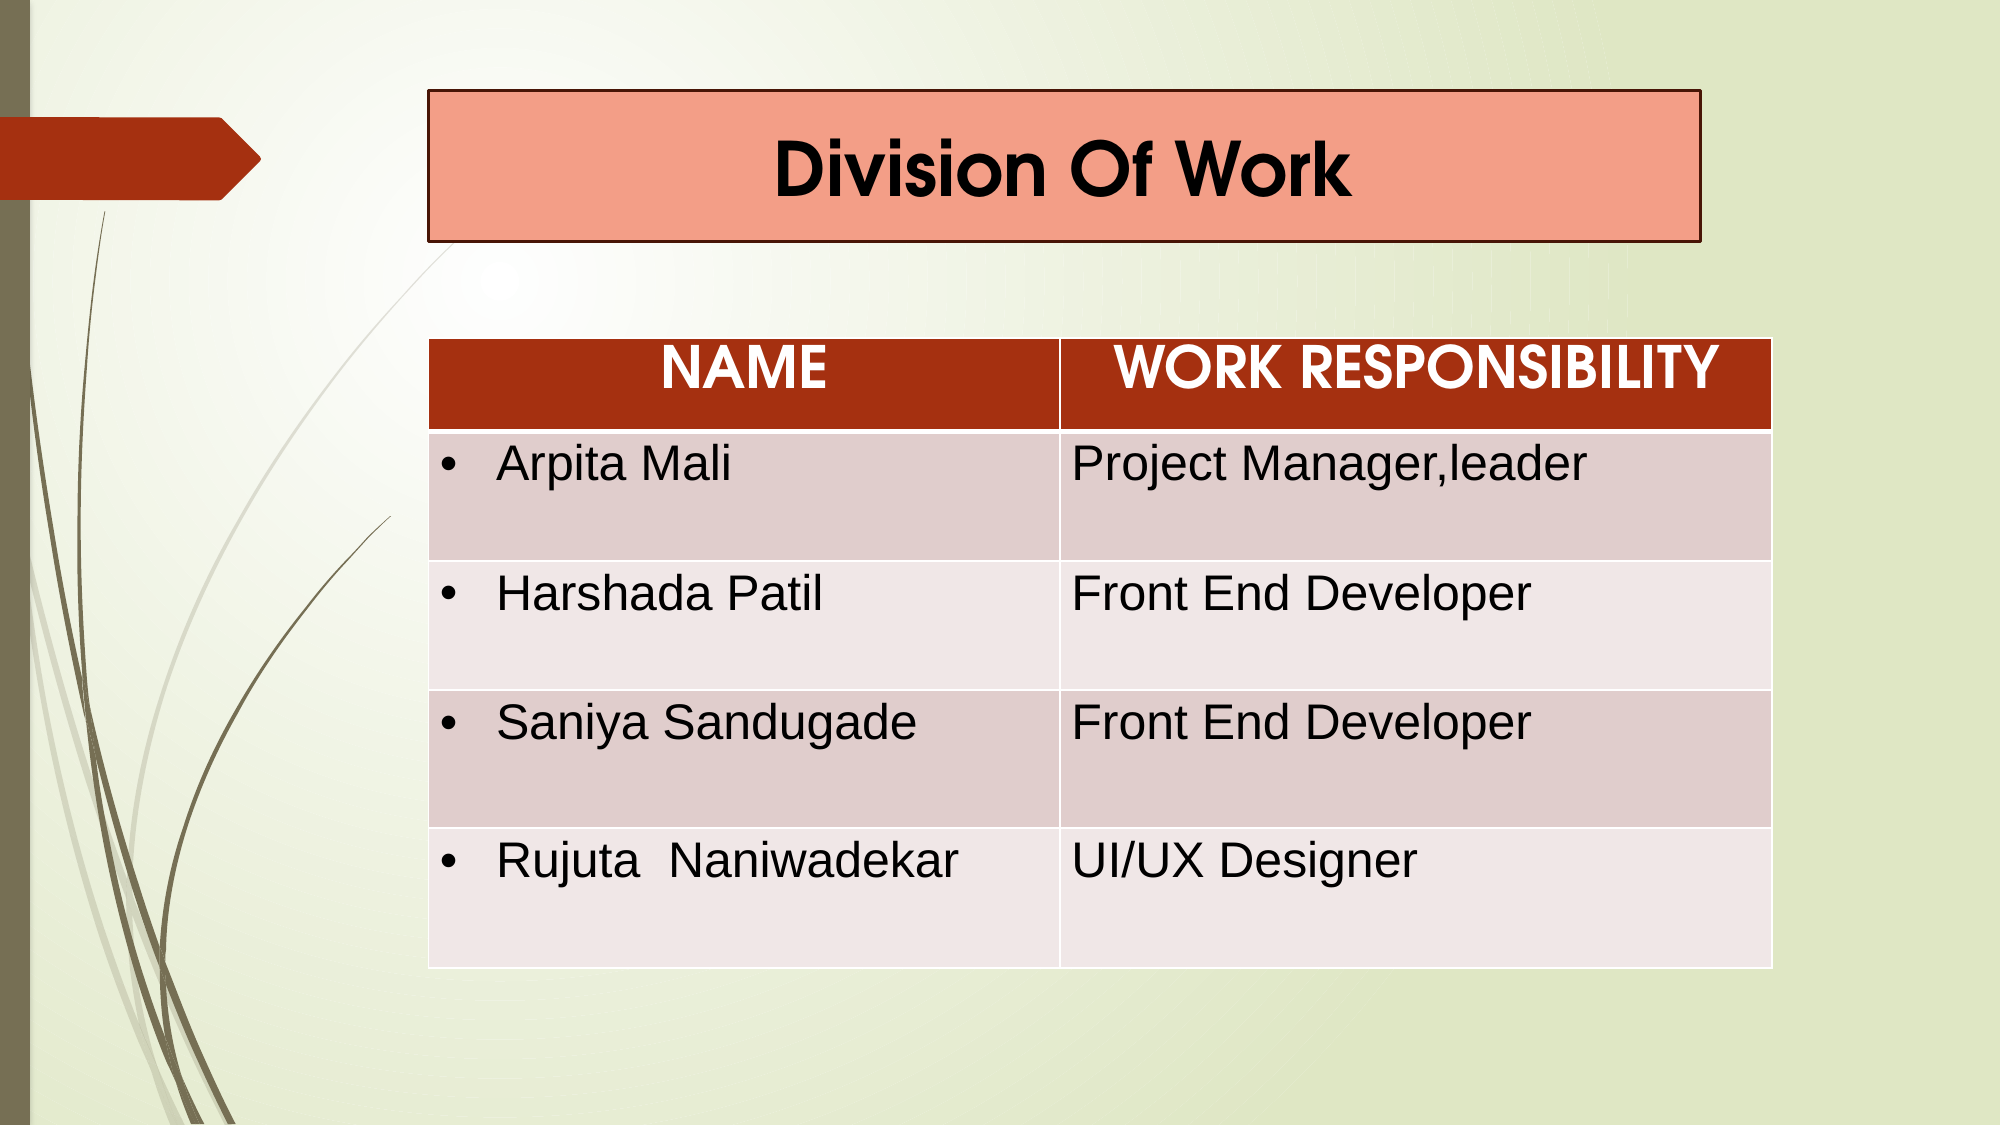

Division Of Work
| NAME | WORK RESPONSIBILITY |
| --- | --- |
| Arpita Mali | Project Manager,leader |
| Harshada Patil | Front End Developer |
| Saniya Sandugade | Front End Developer |
| Rujuta Naniwadekar | UI/UX Designer |